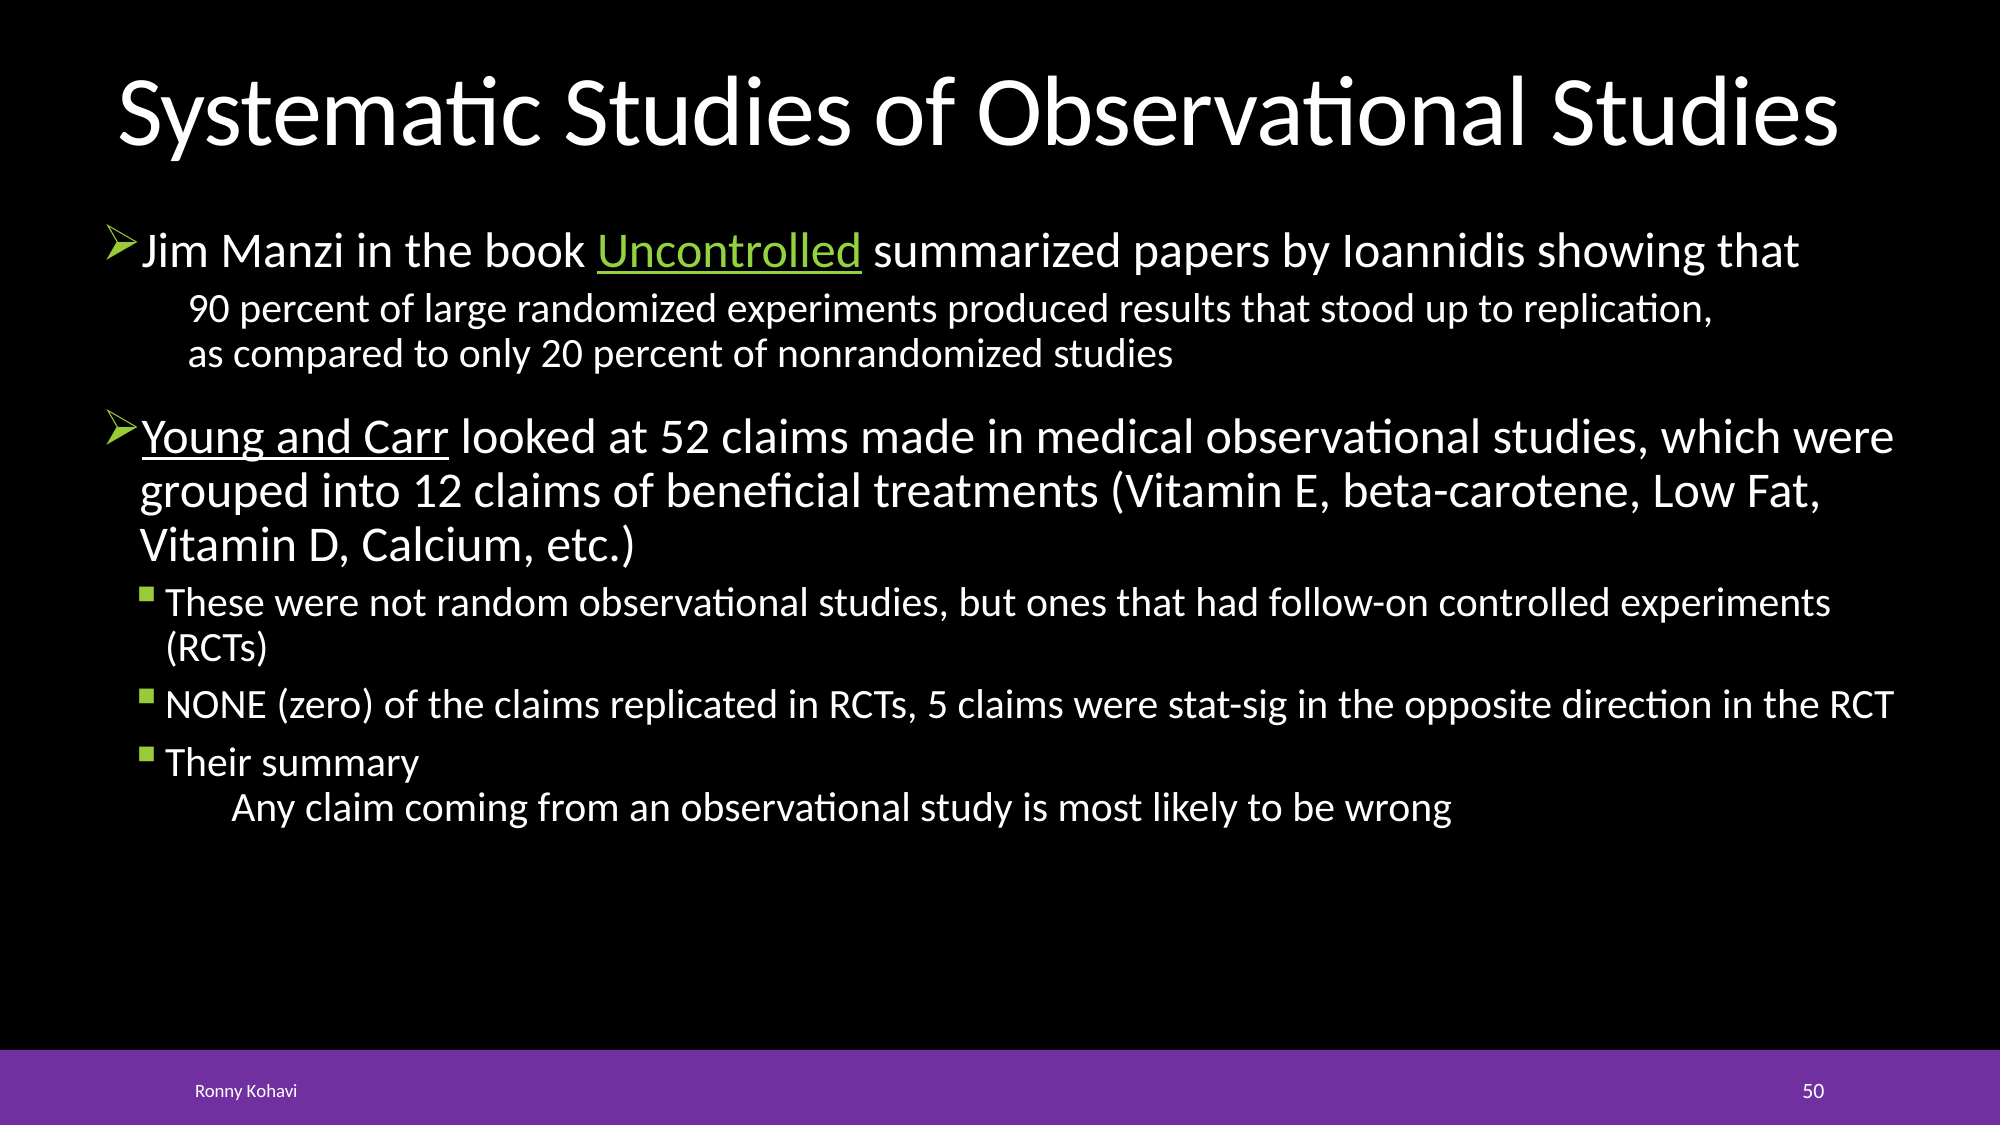

# Systematic Studies of Observational Studies
Jim Manzi in the book Uncontrolled summarized papers by Ioannidis showing that
90 percent of large randomized experiments produced results that stood up to replication,
as compared to only 20 percent of nonrandomized studies
Young and Carr looked at 52 claims made in medical observational studies, which were grouped into 12 claims of beneficial treatments (Vitamin E, beta-carotene, Low Fat, Vitamin D, Calcium, etc.)
These were not random observational studies, but ones that had follow-on controlled experiments (RCTs)
NONE (zero) of the claims replicated in RCTs, 5 claims were stat-sig in the opposite direction in the RCT
Their summary
       Any claim coming from an observational study is most likely to be wrong
Ronny Kohavi
50